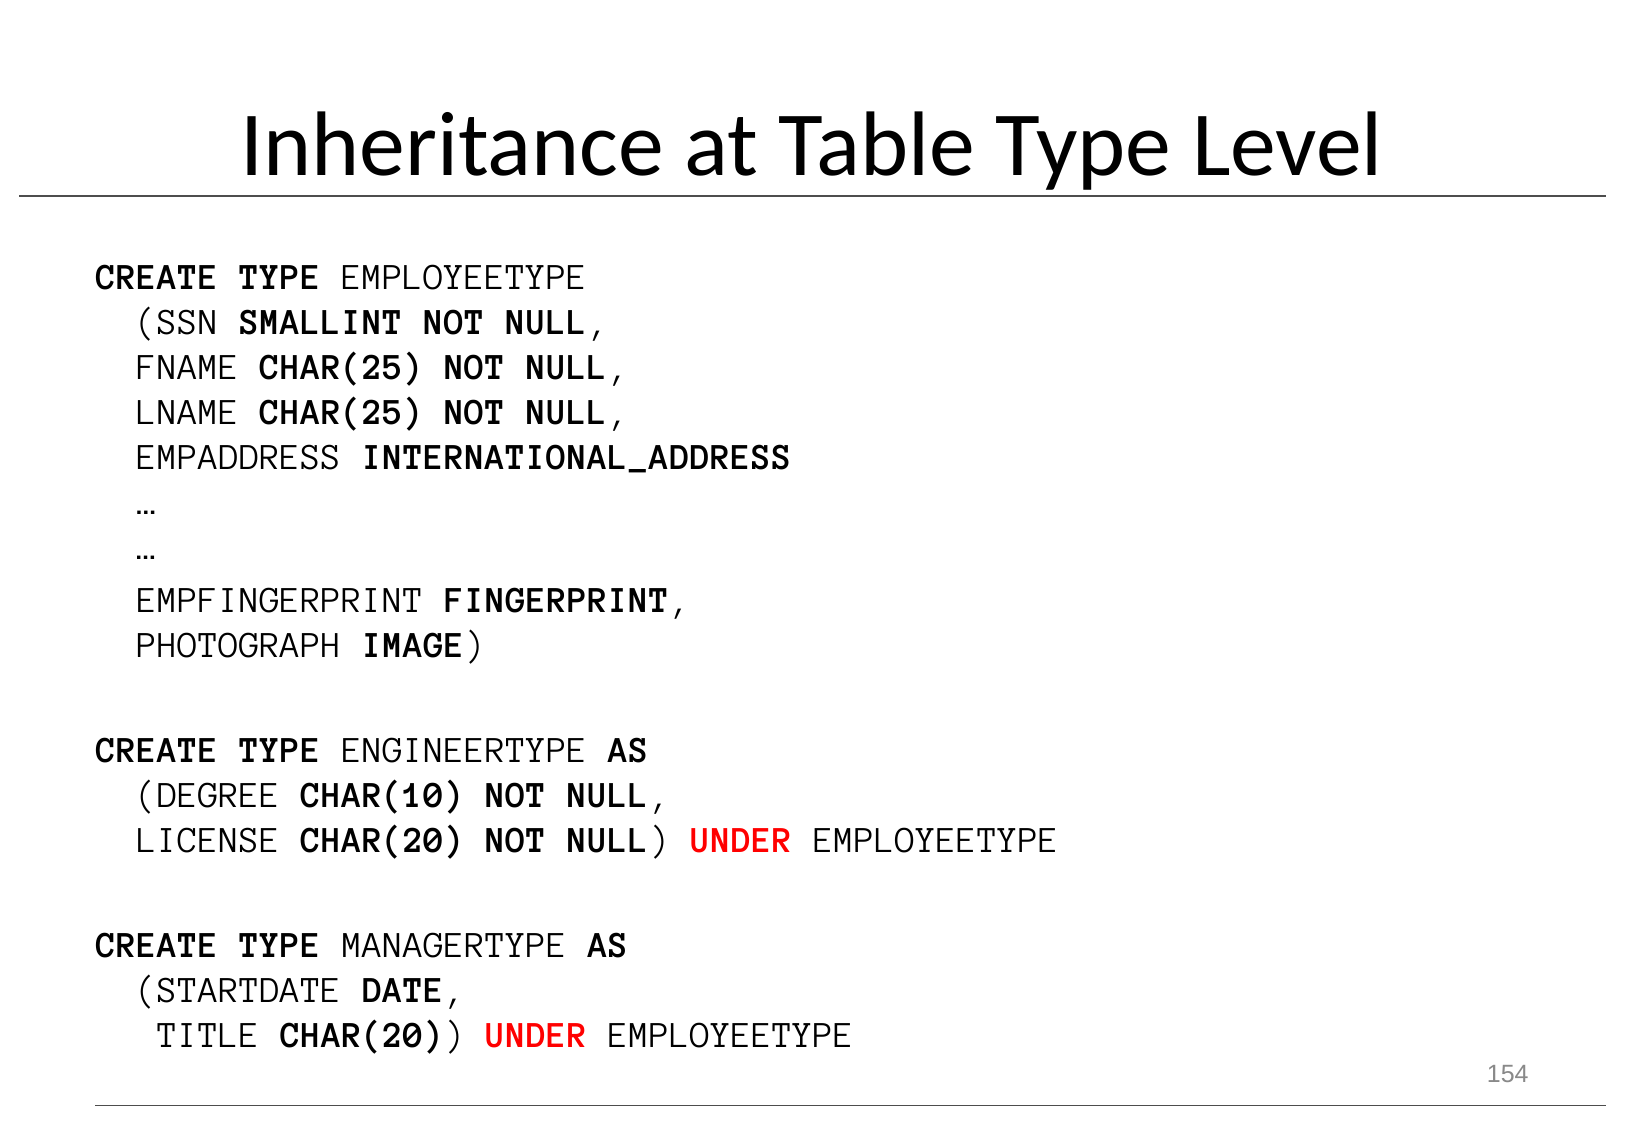

# Inheritance at Table Type Level
CREATE TYPE EMPLOYEETYPE
  (SSN SMALLINT NOT NULL,
  FNAME CHAR(25) NOT NULL,
  LNAME CHAR(25) NOT NULL,
  EMPADDRESS INTERNATIONAL_ADDRESS
  …
  …
  EMPFINGERPRINT FINGERPRINT,
  PHOTOGRAPH IMAGE)

CREATE TYPE ENGINEERTYPE AS
  (DEGREE CHAR(10) NOT NULL,
  LICENSE CHAR(20) NOT NULL) UNDER EMPLOYEETYPE

CREATE TYPE MANAGERTYPE AS
  (STARTDATE DATE,
   TITLE CHAR(20)) UNDER EMPLOYEETYPE

154